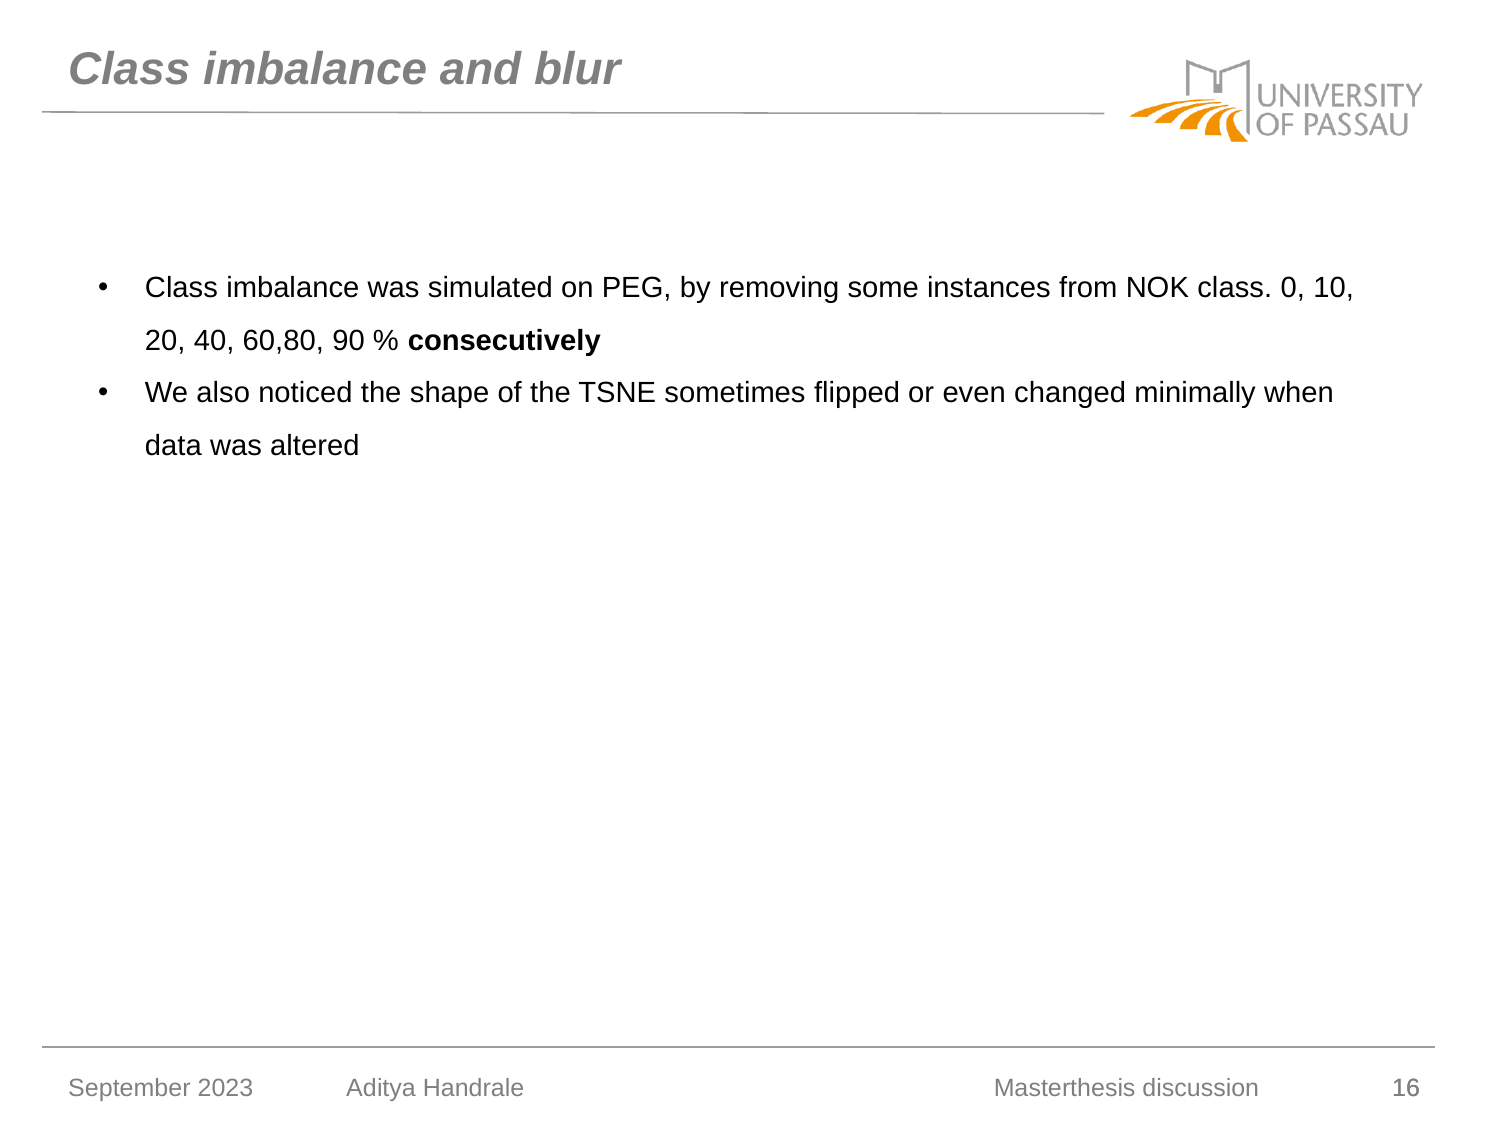

# Class imbalance and blur
Class imbalance was simulated on PEG, by removing some instances from NOK class. 0, 10, 20, 40, 60,80, 90 % consecutively
We also noticed the shape of the TSNE sometimes flipped or even changed minimally when data was altered

September 2023
Aditya Handrale
Masterthesis discussion
16
16